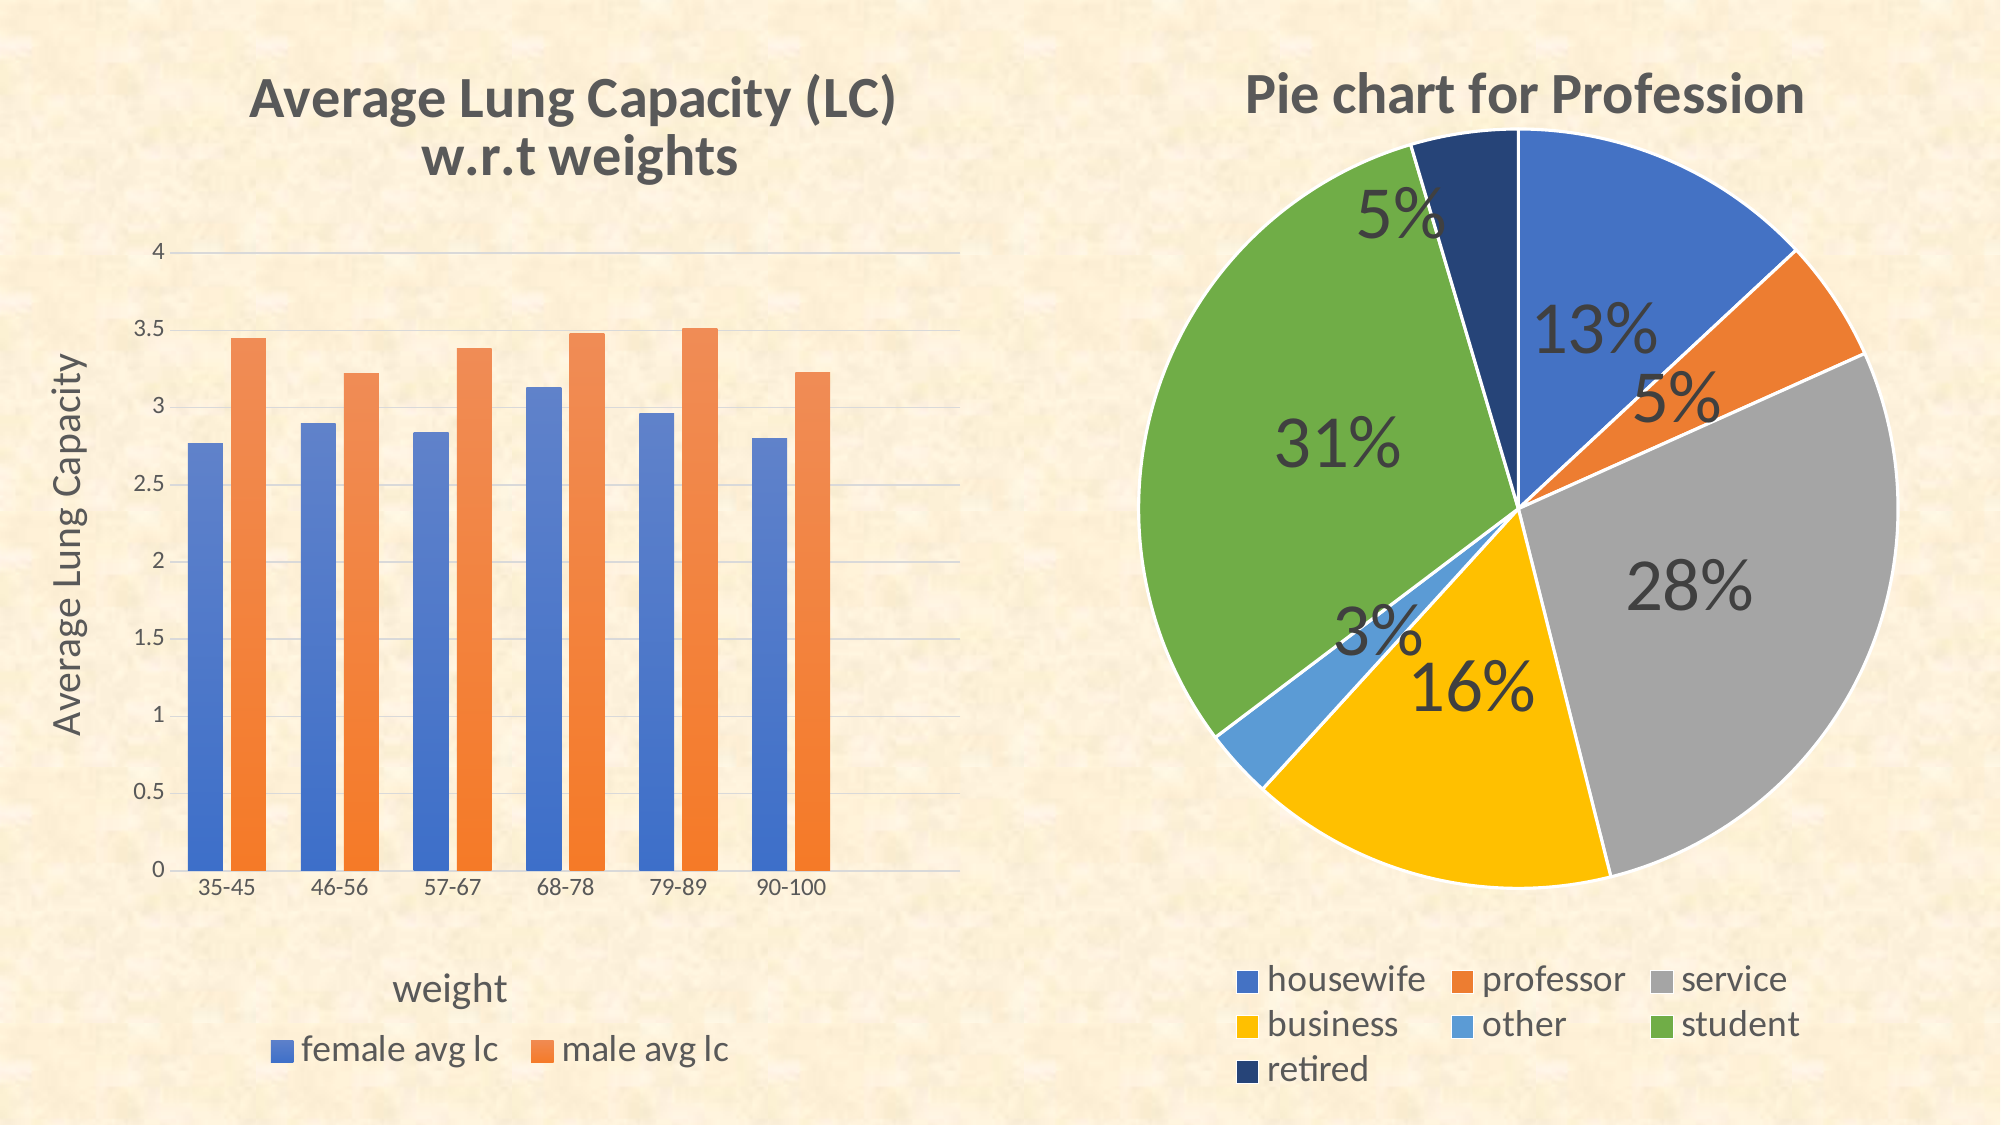

### Chart: Pie chart for Profession

| Category |  |
|---|---|
| housewife | 40.0 |
| professor | 16.0 |
| service | 85.0 |
| business | 48.0 |
| other | 9.0 |
| student | 94.0 |
| retired | 14.0 |

### Chart: Average Lung Capacity (LC)  w.r.t weights

| Category | female avg lc  | male avg lc |
|---|---|---|
| 35-45 | 2.77 | 3.45 |
| 46-56 | 2.9 | 3.22 |
| 57-67 | 2.84 | 3.38 |
| 68-78 | 3.13 | 3.48 |
| 79-89 | 2.96 | 3.51 |
| 90-100 | 2.8 | 3.23 |